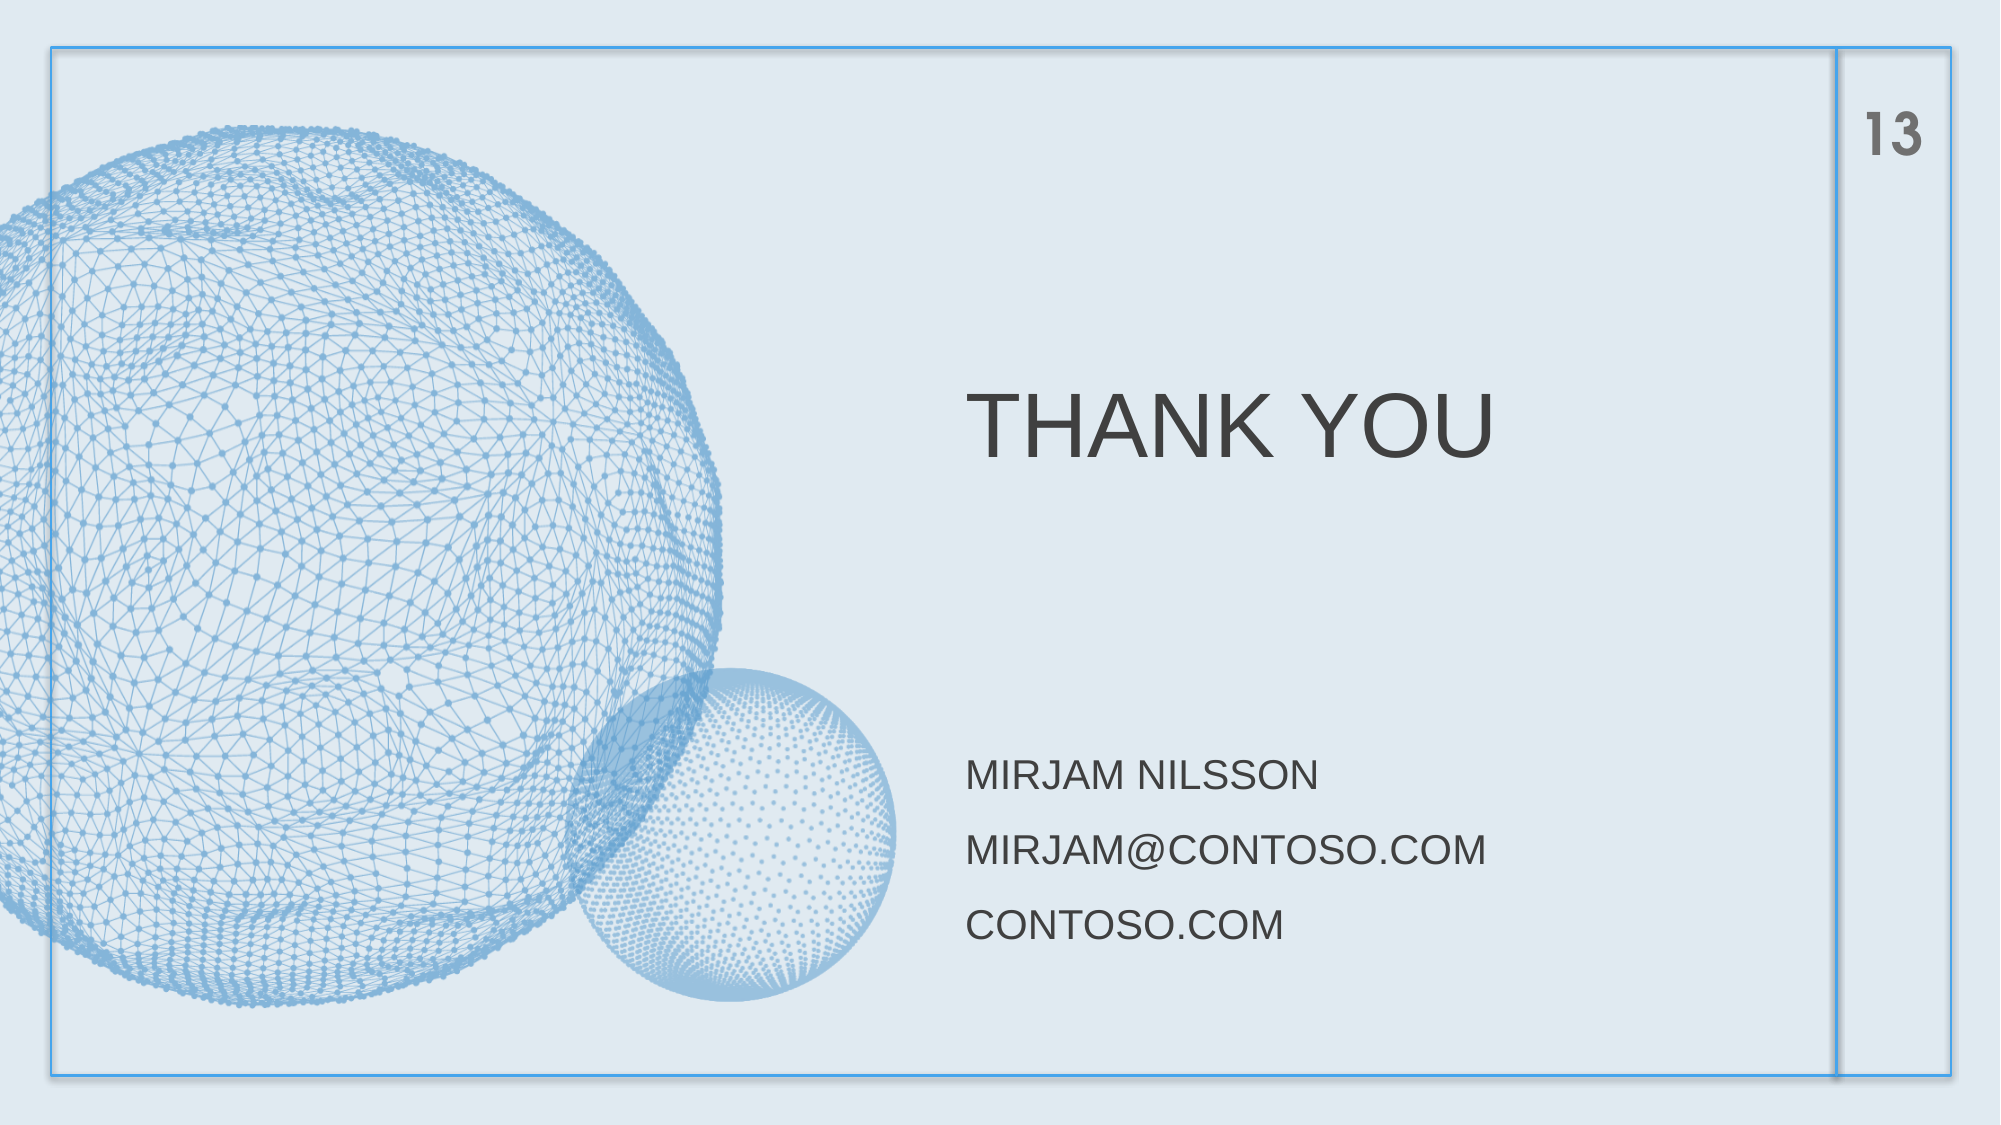

13
# Thank you
Mirjam Nilsson mirjam@contoso.com Contoso.com